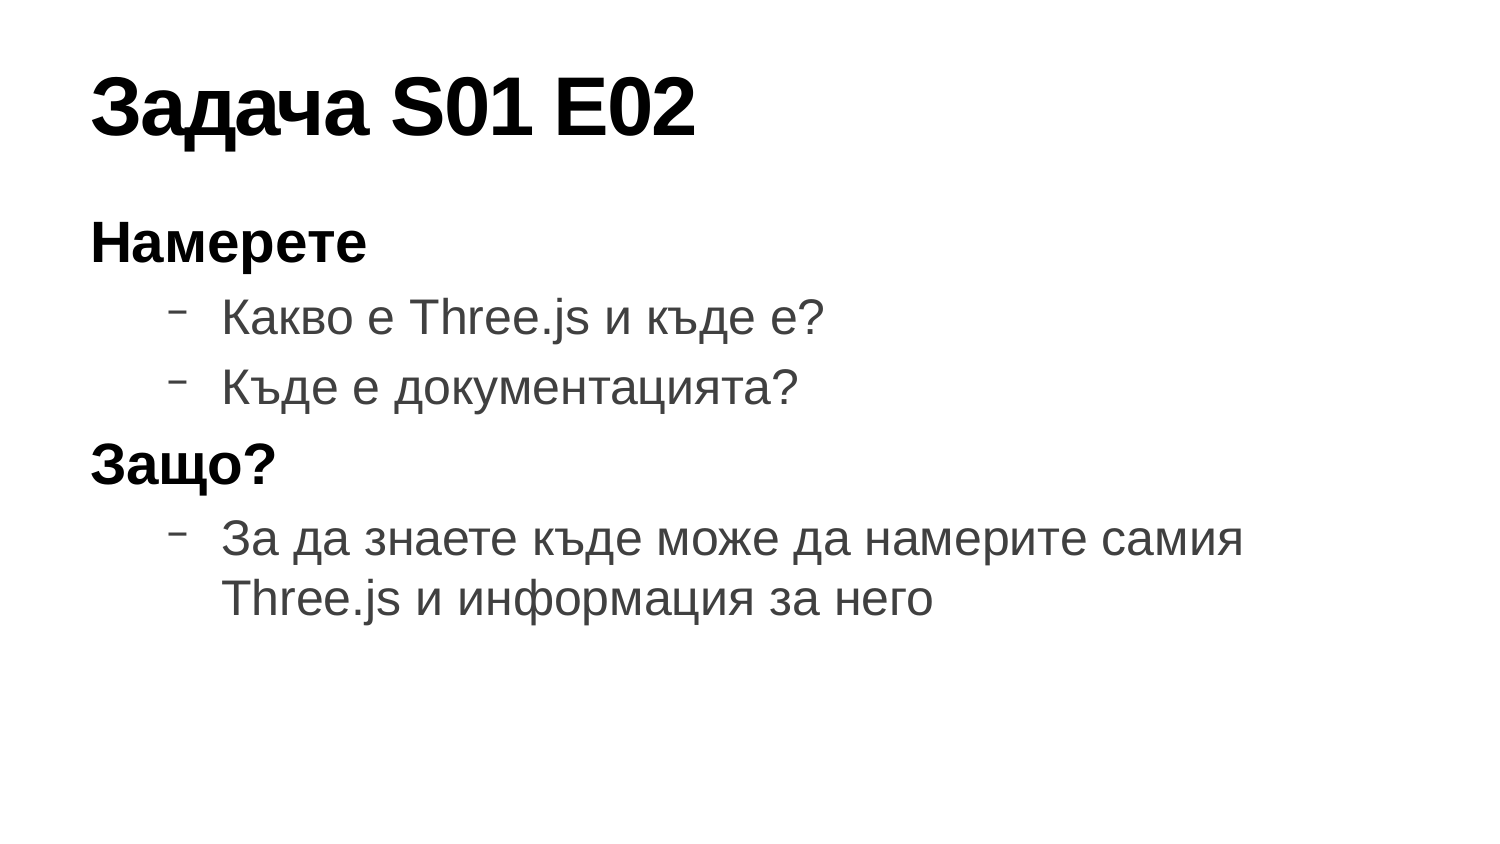

# Задача S01 E02
Намерете
Какво е Three.js и къде е?
Къде е документацията?
Защо?
За да знаете къде може да намерите самия
Three.js и информация за него